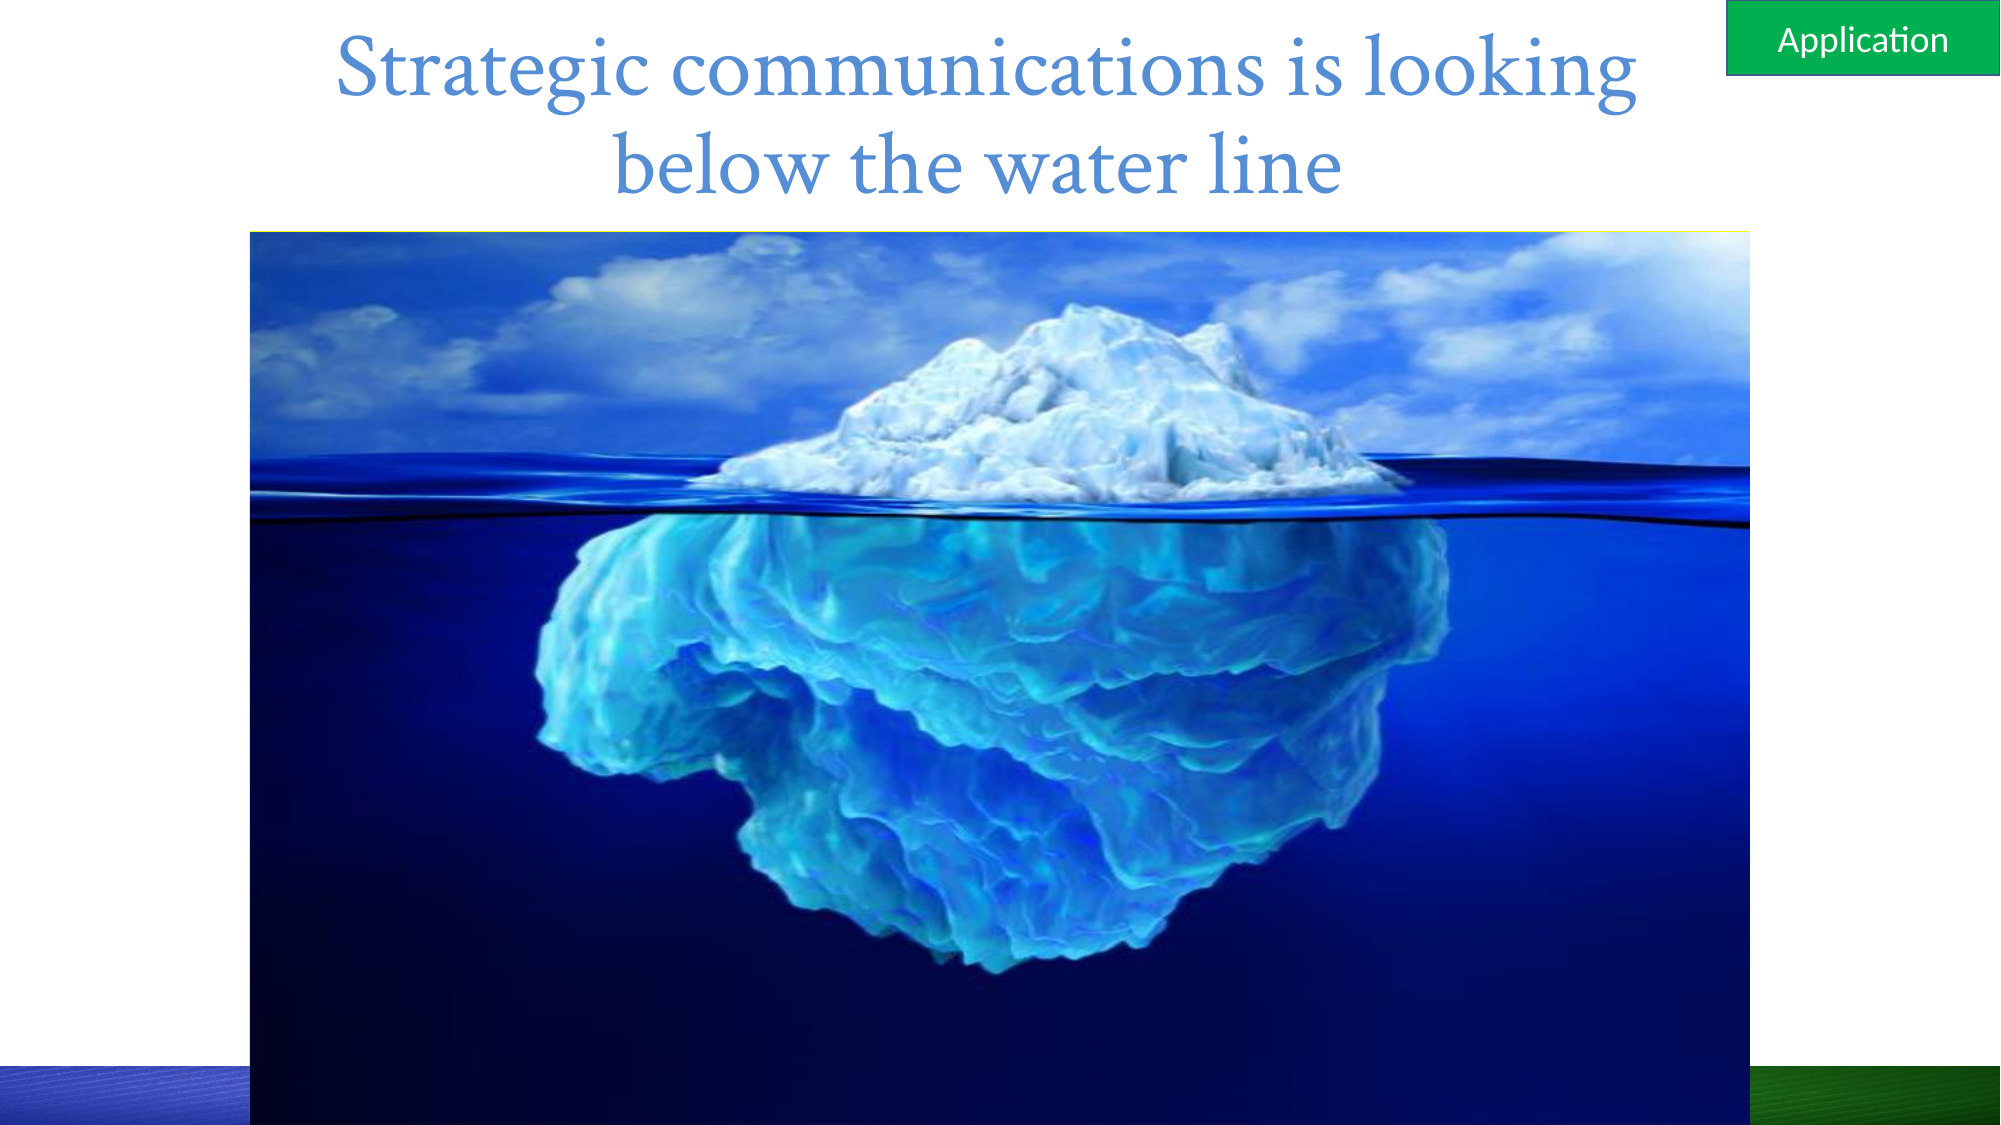

# Strategic communications is looking below the water line
Application